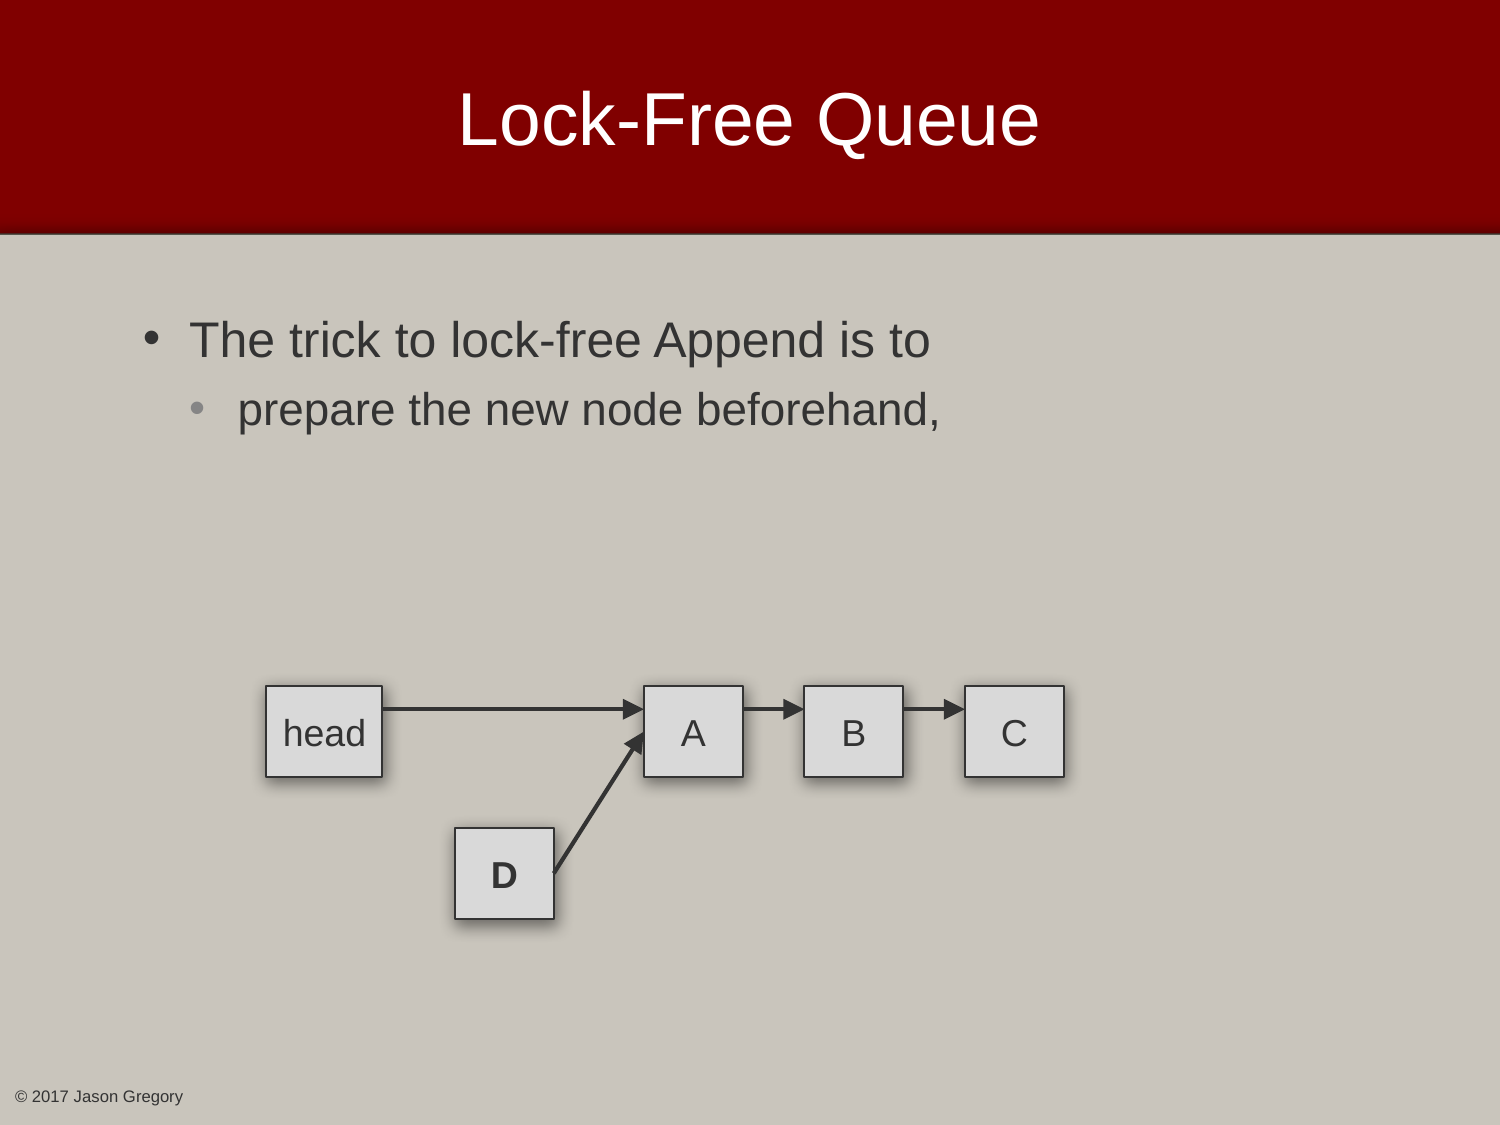

# Lock-Free Queue
The trick to lock-free Append is to
prepare the new node beforehand,
head
A
B
C
D
© 2017 Jason Gregory